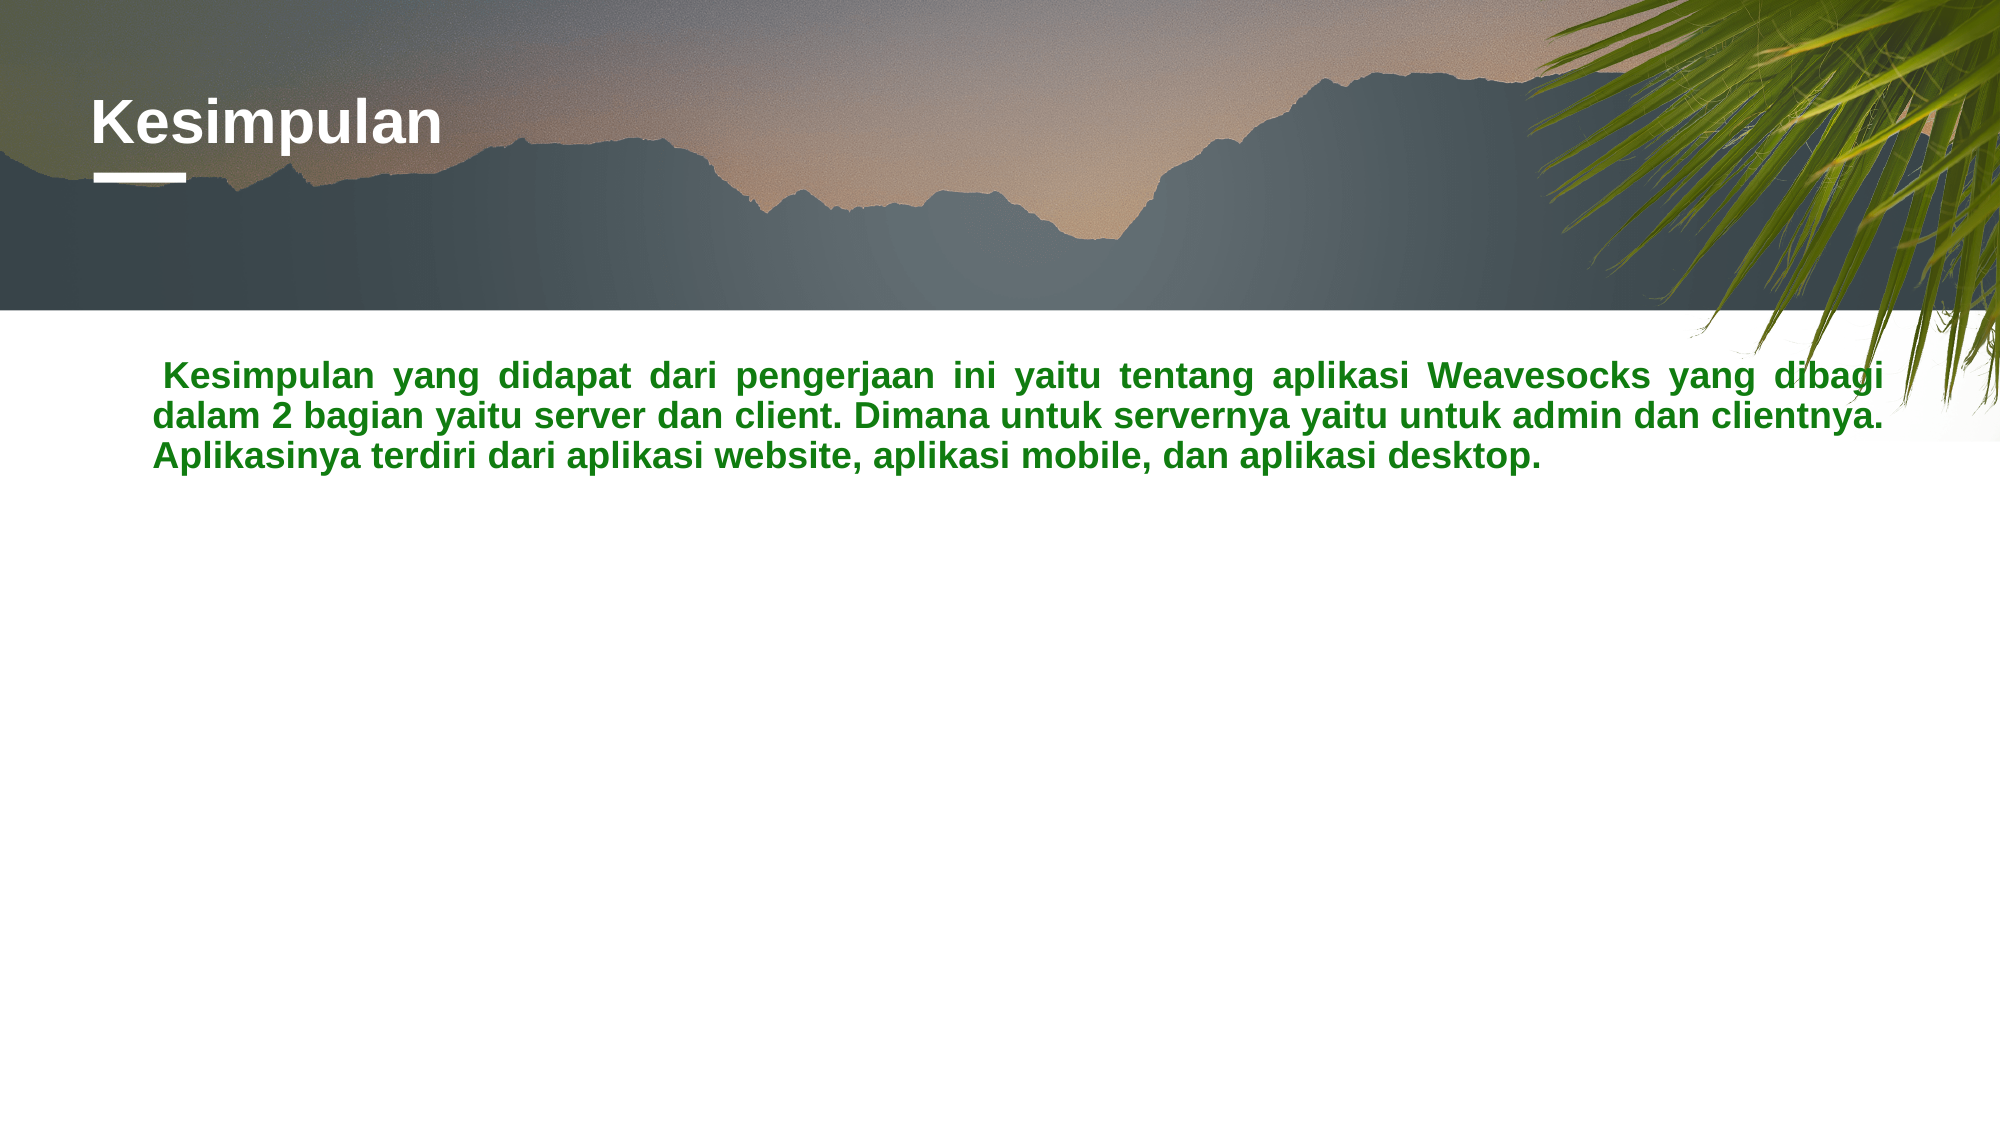

# Kesimpulan
Kesimpulan yang didapat dari pengerjaan ini yaitu tentang aplikasi Weavesocks yang dibagi dalam 2 bagian yaitu server dan client. Dimana untuk servernya yaitu untuk admin dan clientnya. Aplikasinya terdiri dari aplikasi website, aplikasi mobile, dan aplikasi desktop.